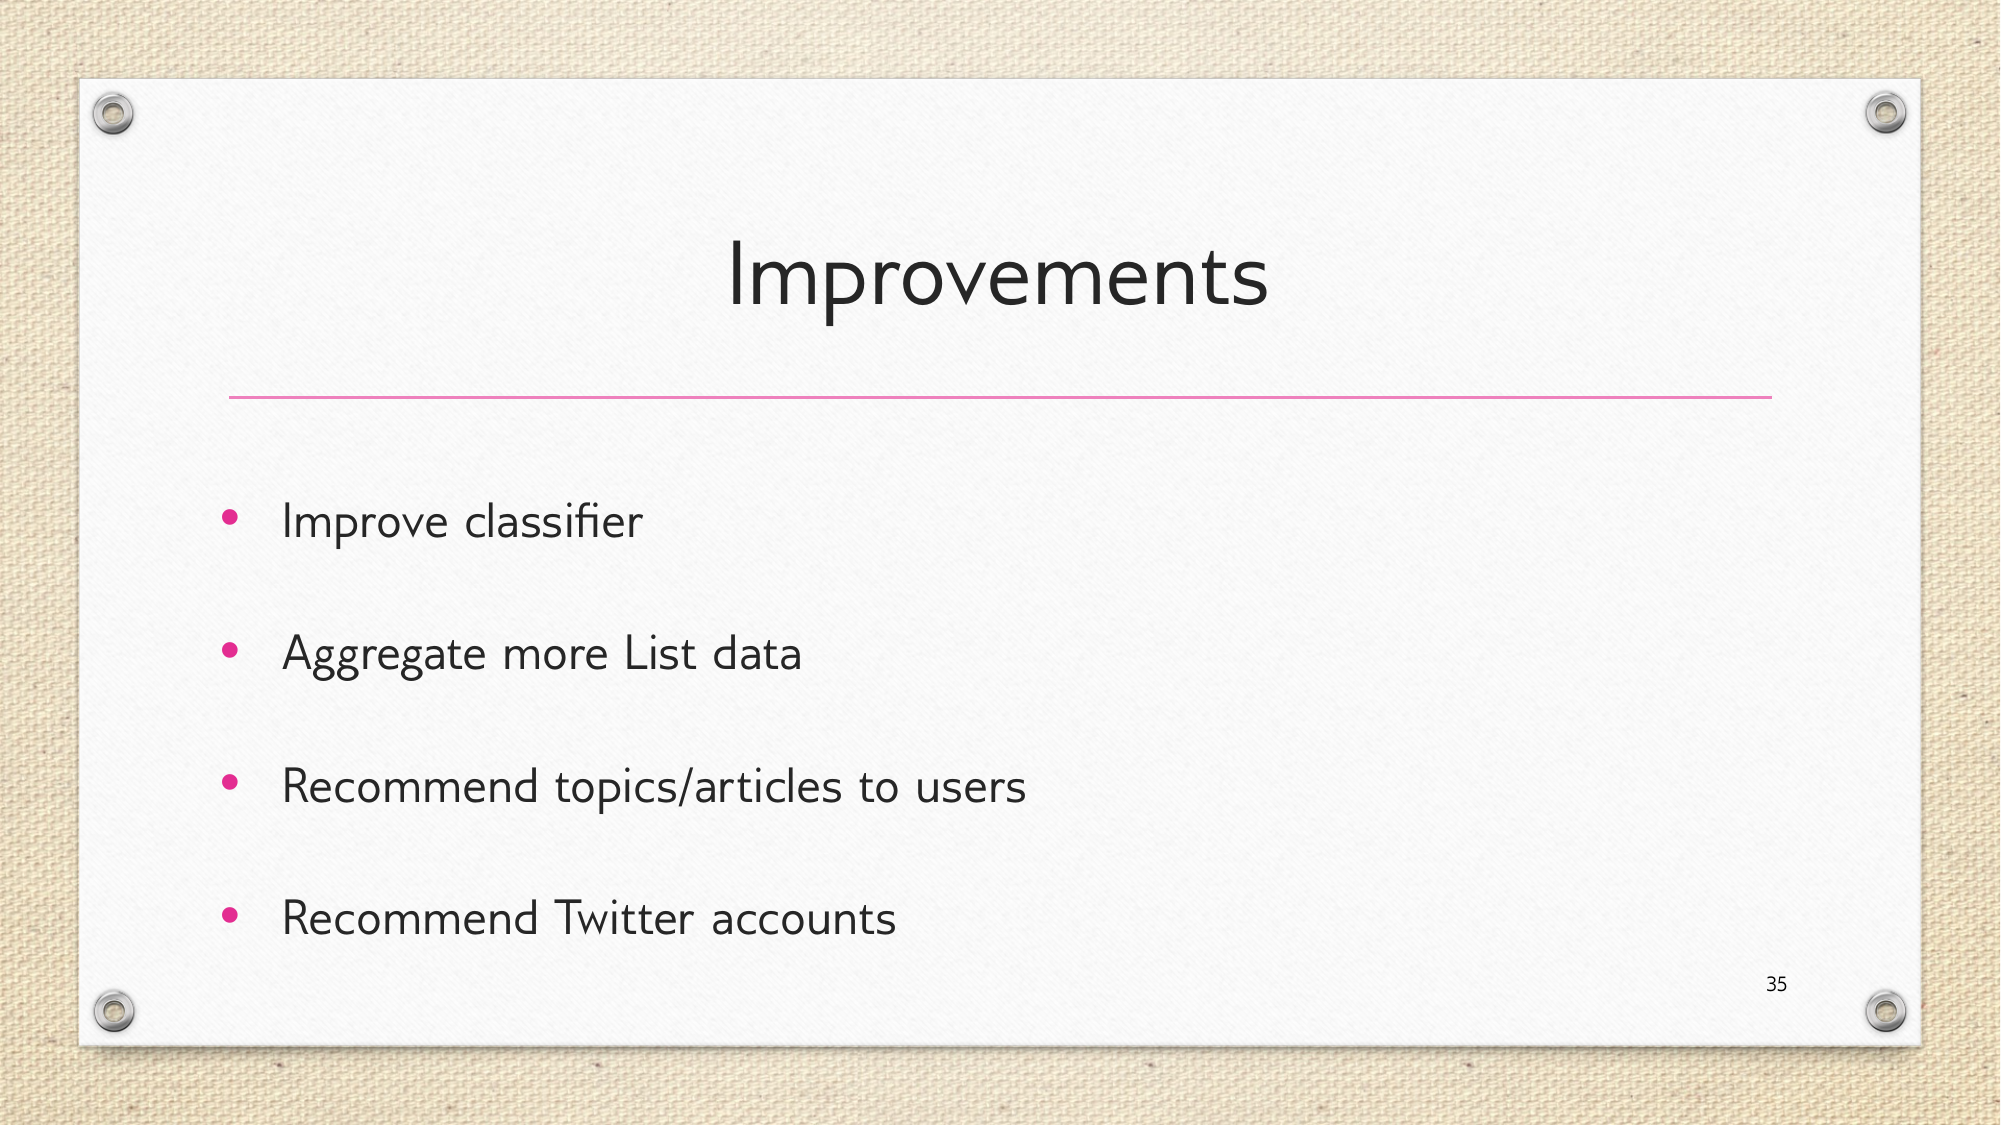

# Improvements
Improve classifier
Aggregate more List data
Recommend topics/articles to users
Recommend Twitter accounts
35